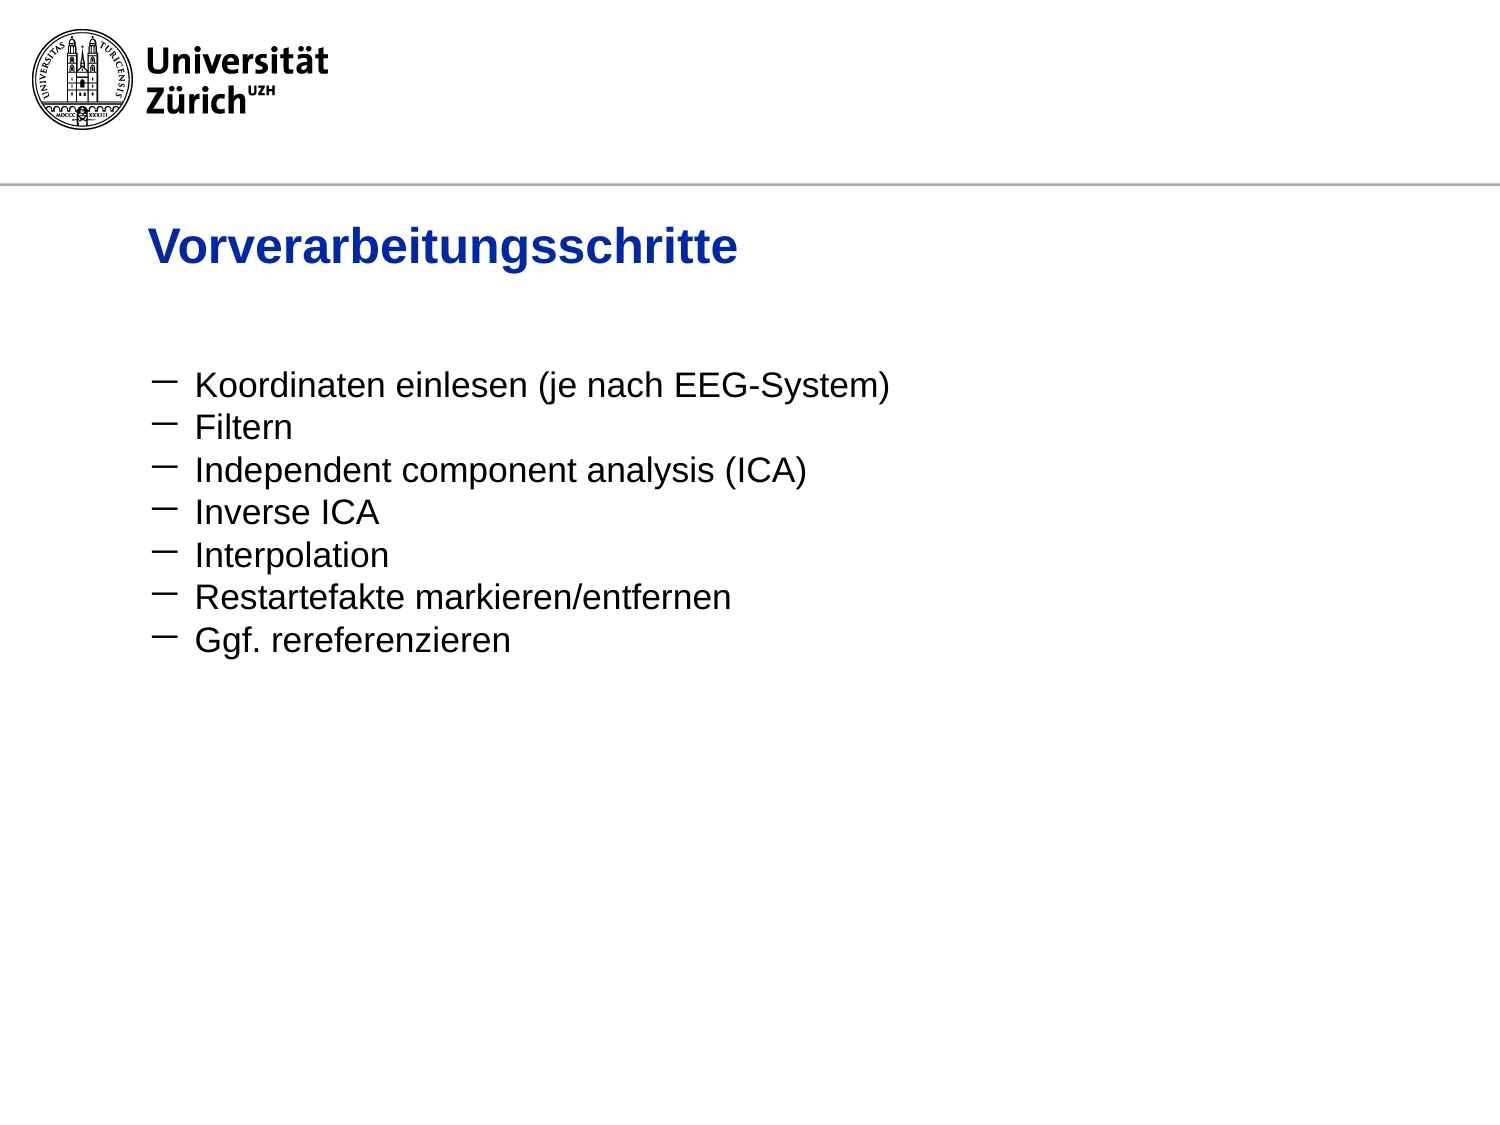

# Vorverarbeitungsschritte
Koordinaten einlesen (je nach EEG-System)
Filtern
Independent component analysis (ICA)
Inverse ICA
Interpolation
Restartefakte markieren/entfernen
Ggf. rereferenzieren